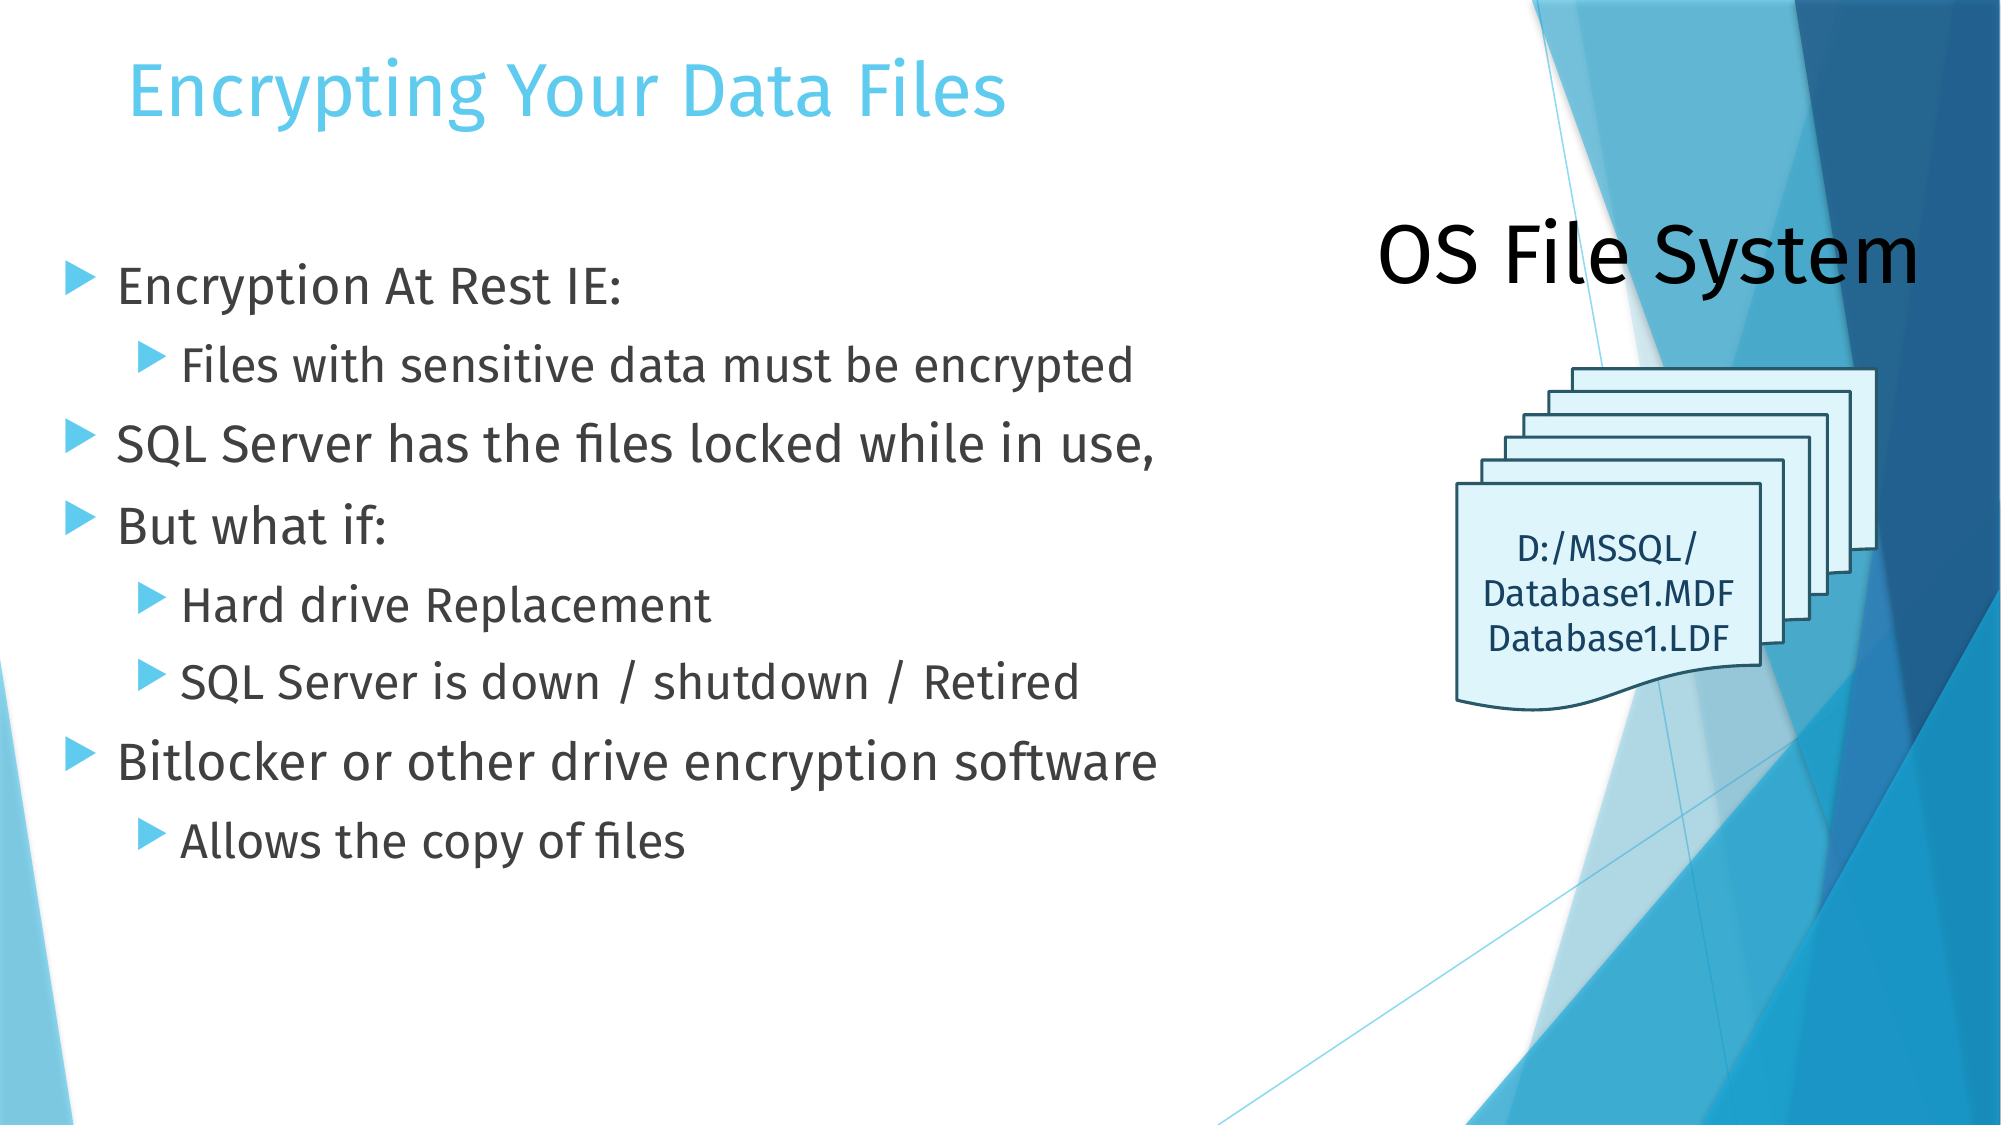

# Encrypting Your Data Files
OS File System
Encryption At Rest IE:
Files with sensitive data must be encrypted
SQL Server has the files locked while in use,
But what if:
Hard drive Replacement
SQL Server is down / shutdown / Retired
Bitlocker or other drive encryption software
Allows the copy of files

D:/MSSQL/
Database1.MDF
Database1.LDF